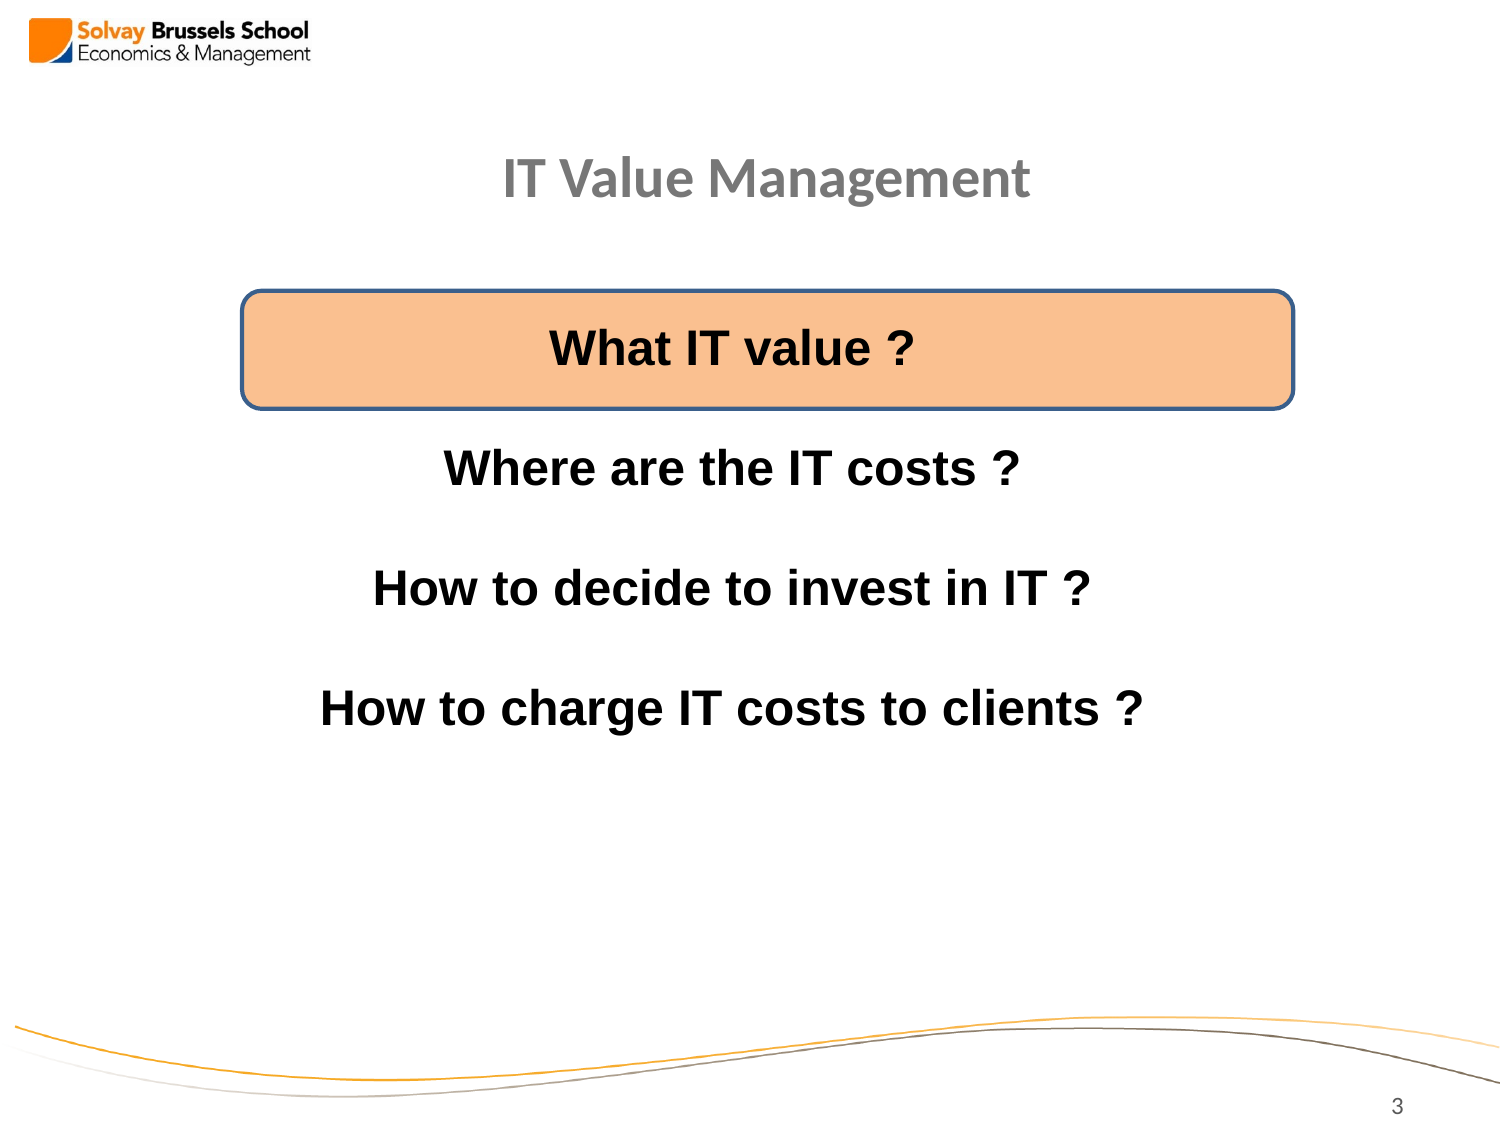

IT Value Management

What IT value ?

Where are the IT costs ?

How to decide to invest in IT ?

How to charge IT costs to clients ?

3